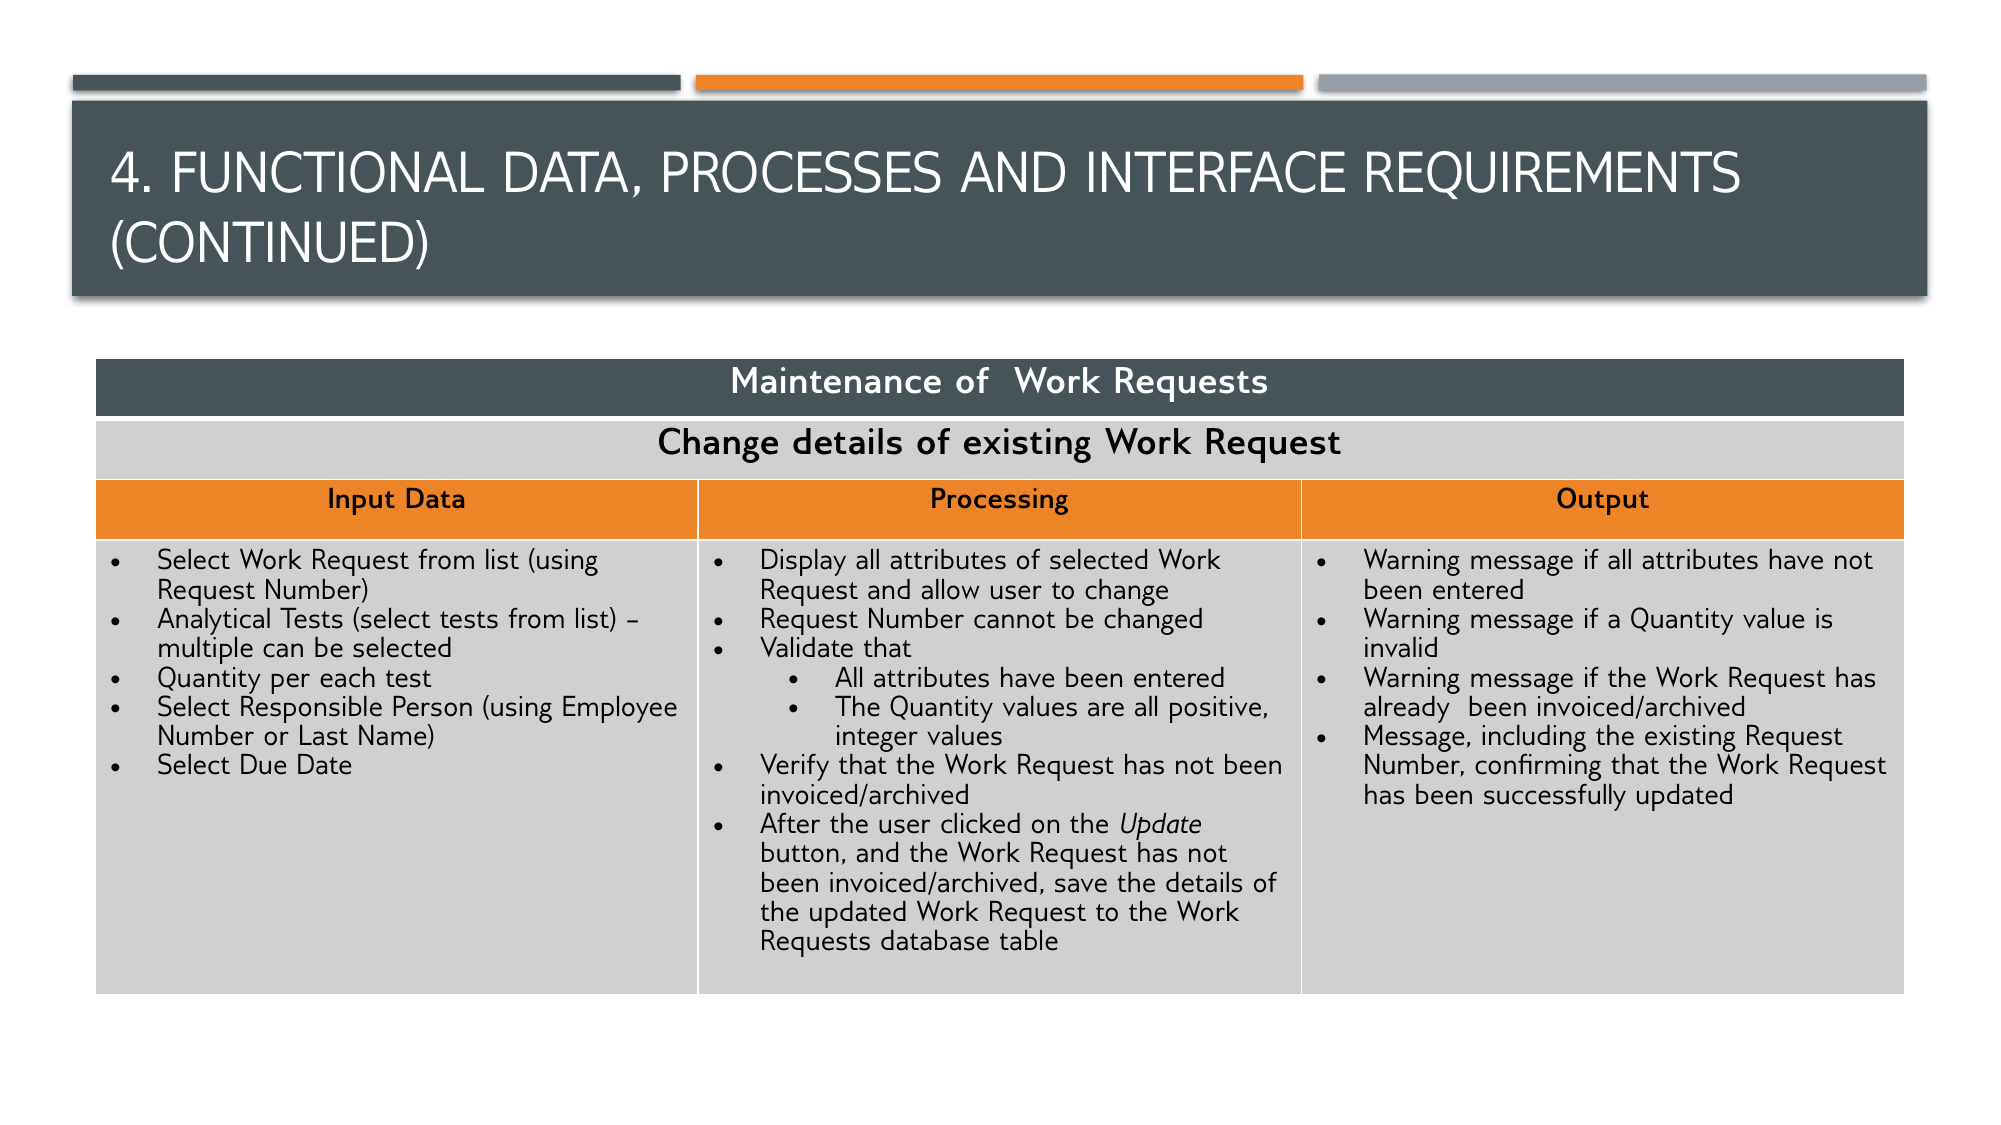

# 4. Functional data, processes and interface requirements (continued)
| Maintenance of Work Requests |  |  |
| --- | --- | --- |
| Change details of existing Work Request |  |  |
| Input Data | Processing | Output |
| Select Work Request from list (using Request Number) Analytical Tests (select tests from list) – multiple can be selected Quantity per each test Select Responsible Person (using Employee Number or Last Name) Select Due Date | Display all attributes of selected Work Request and allow user to change Request Number cannot be changed Validate that All attributes have been entered The Quantity values are all positive, integer values Verify that the Work Request has not been invoiced/archived After the user clicked on the Update button, and the Work Request has not been invoiced/archived, save the details of the updated Work Request to the Work Requests database table | Warning message if all attributes have not been entered Warning message if a Quantity value is invalid Warning message if the Work Request has already been invoiced/archived Message, including the existing Request Number, confirming that the Work Request has been successfully updated |